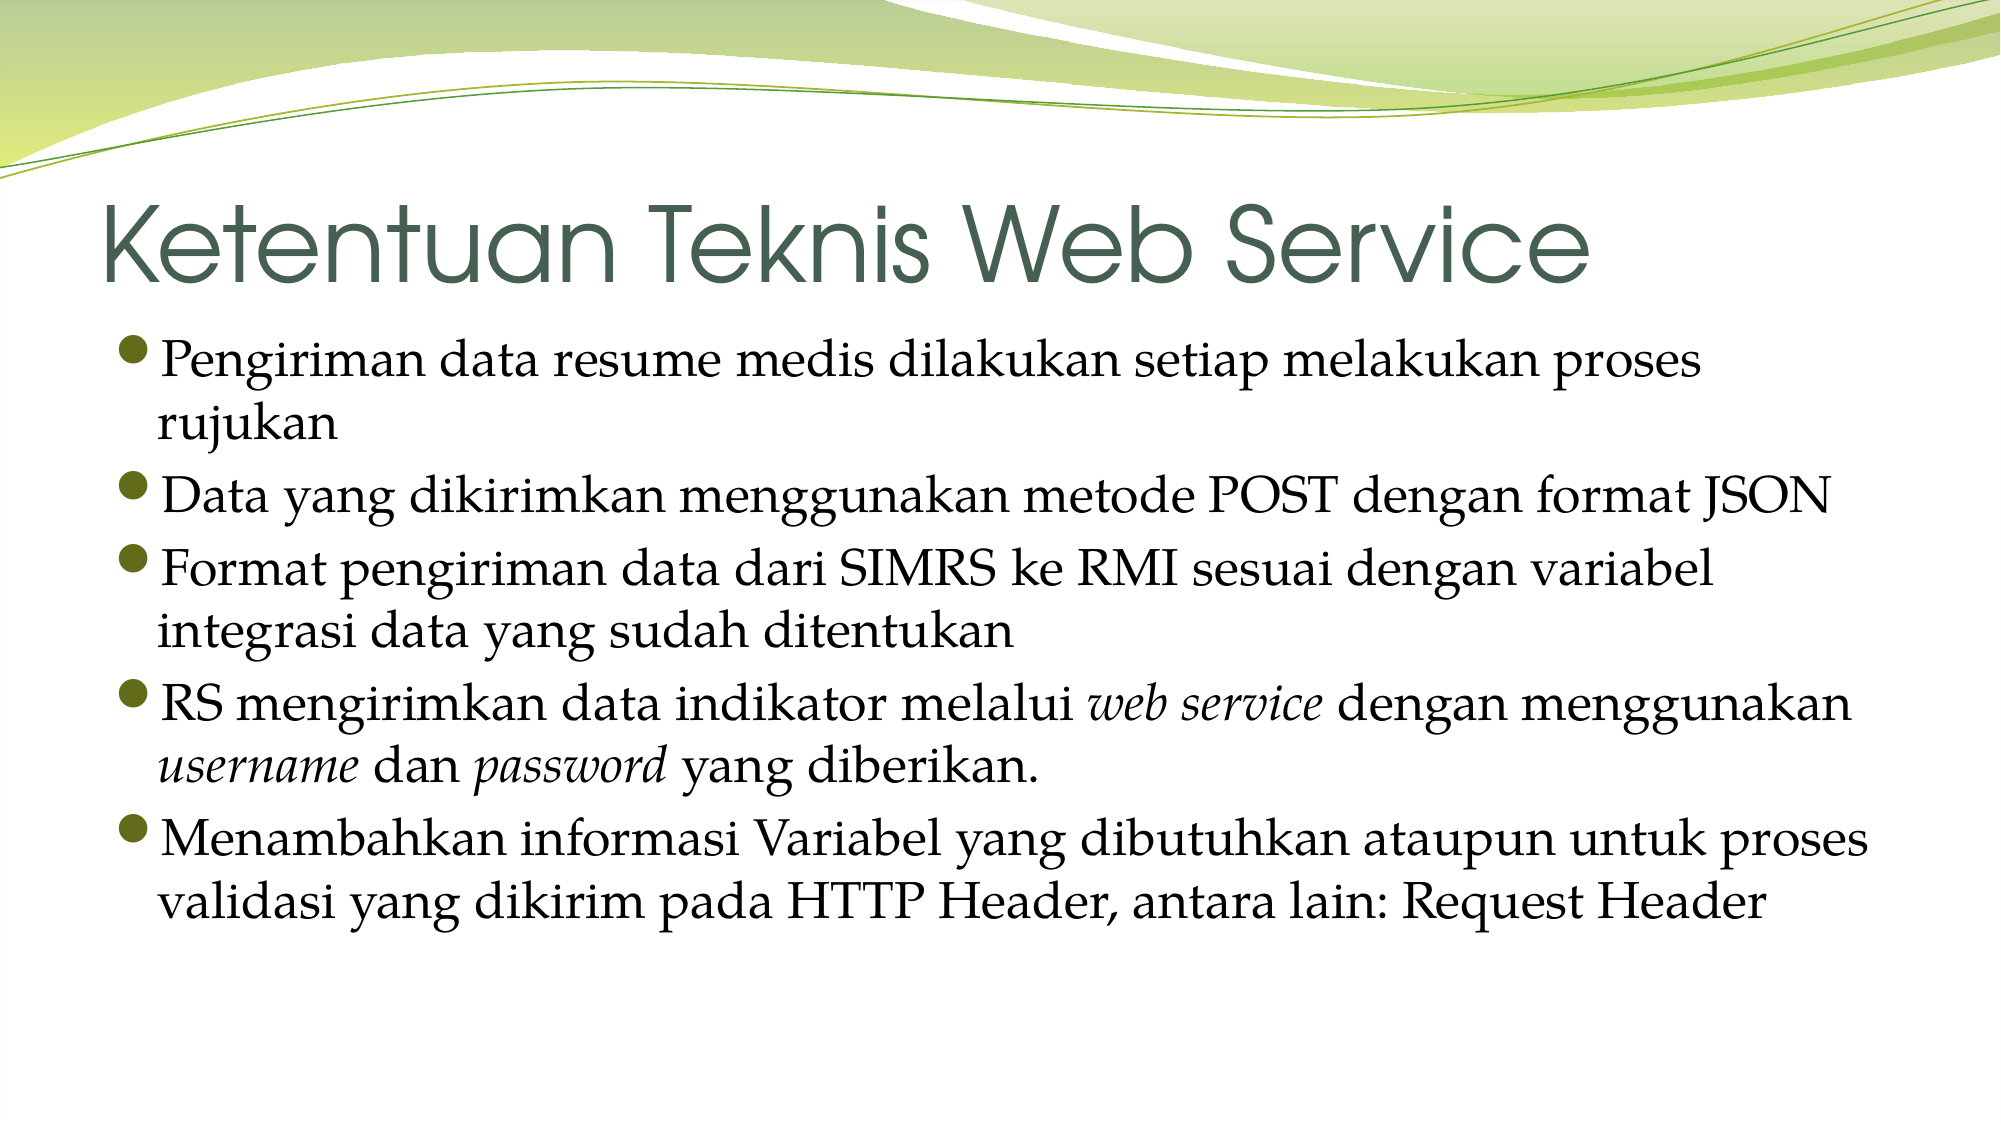

# Ketentuan Teknis Web Service
Pengiriman data resume medis dilakukan setiap melakukan proses rujukan
Data yang dikirimkan menggunakan metode POST dengan format JSON
Format pengiriman data dari SIMRS ke RMI sesuai dengan variabel integrasi data yang sudah ditentukan
RS mengirimkan data indikator melalui web service dengan menggunakan username dan password yang diberikan.
Menambahkan informasi Variabel yang dibutuhkan ataupun untuk proses validasi yang dikirim pada HTTP Header, antara lain: Request Header